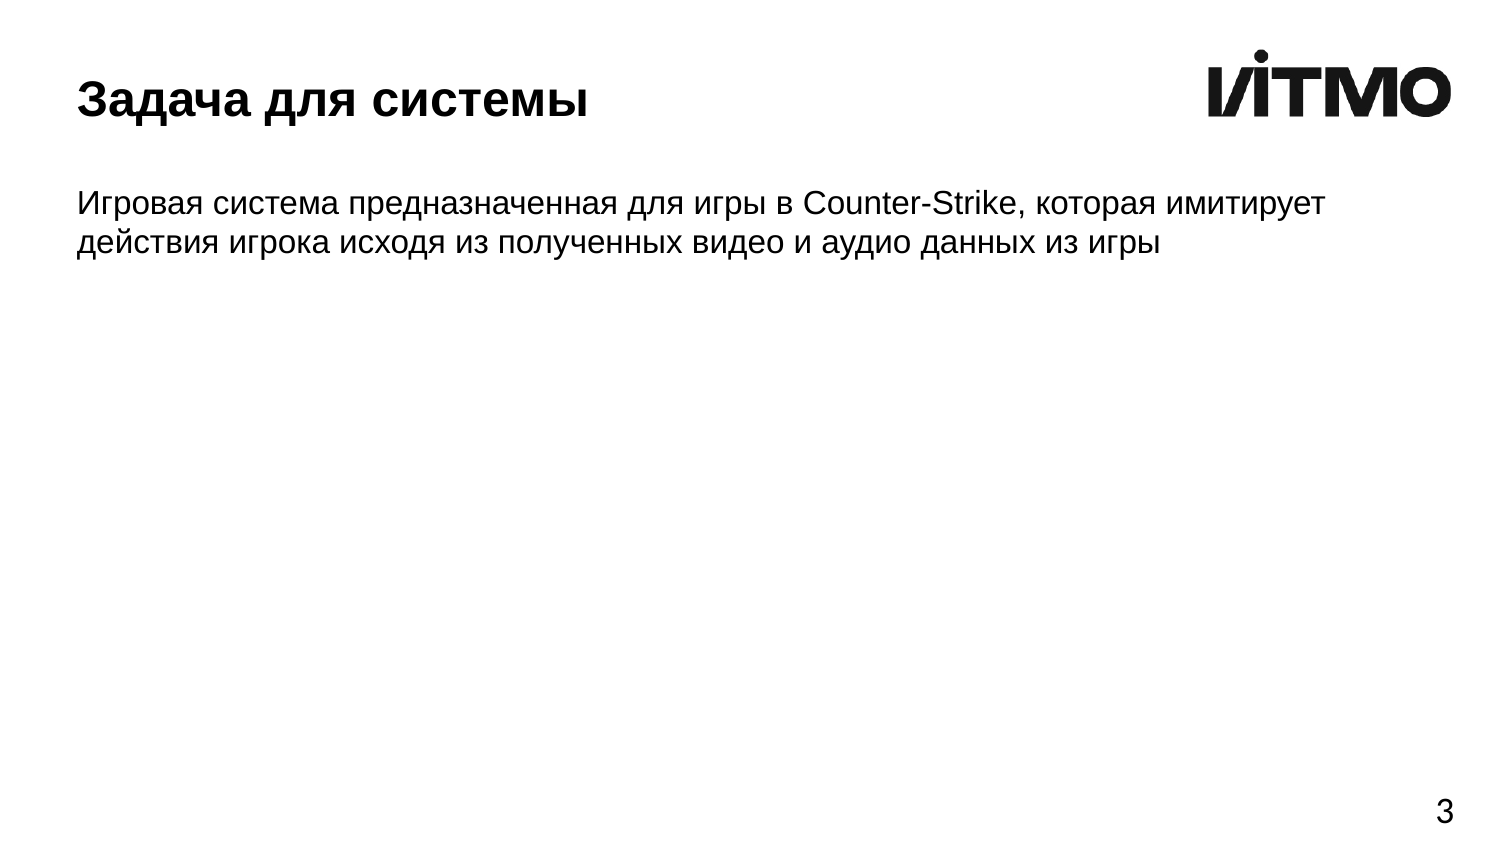

# Задача для системы
Игровая система предназначенная для игры в Counter-Strike, которая имитирует действия игрока исходя из полученных видео и аудио данных из игры
3